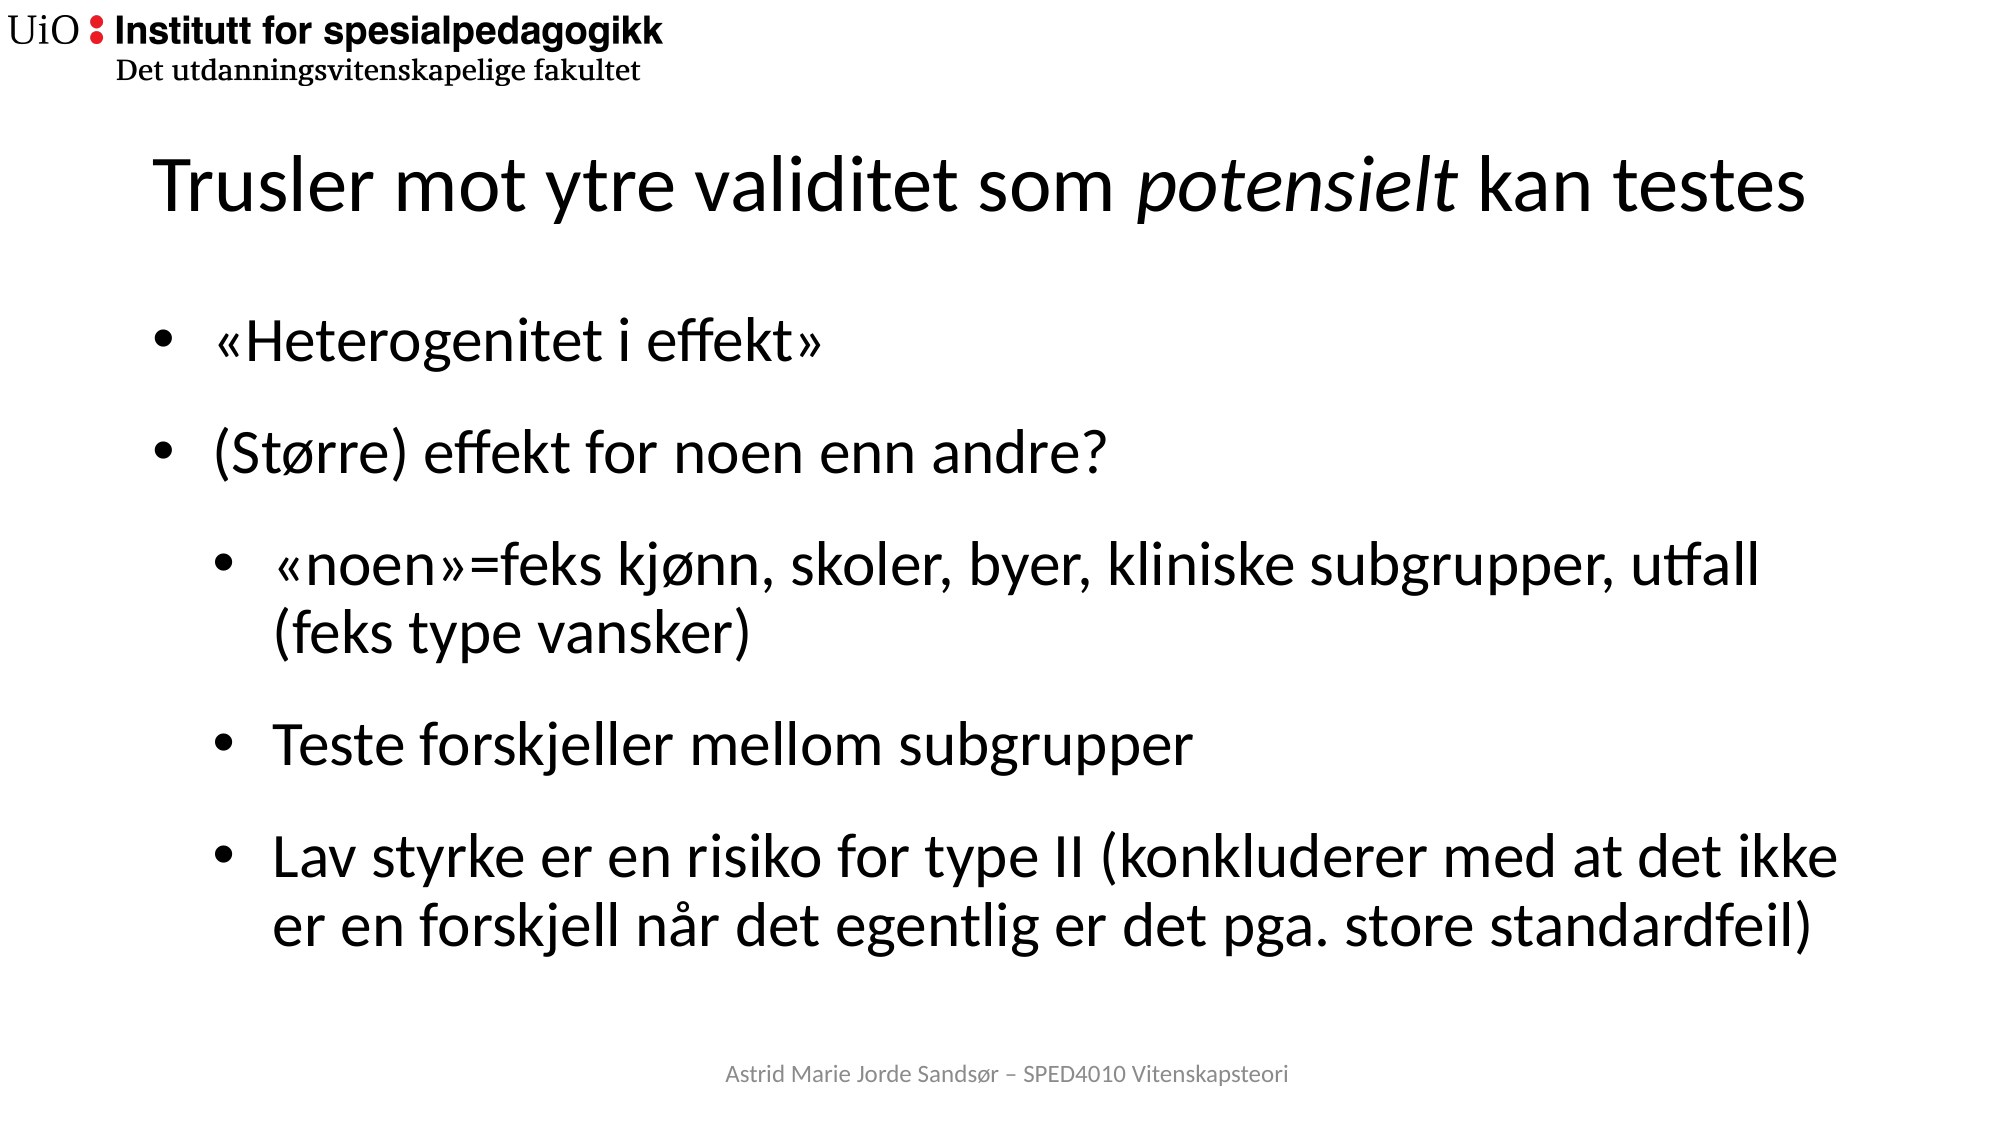

# Trusler mot ytre validitet som potensielt kan testes
«Heterogenitet i effekt»
(Større) effekt for noen enn andre?
«noen»=feks kjønn, skoler, byer, kliniske subgrupper, utfall (feks type vansker)
Teste forskjeller mellom subgrupper
Lav styrke er en risiko for type II (konkluderer med at det ikke er en forskjell når det egentlig er det pga. store standardfeil)

Astrid Marie Jorde Sandsør – SPED4010 Vitenskapsteori